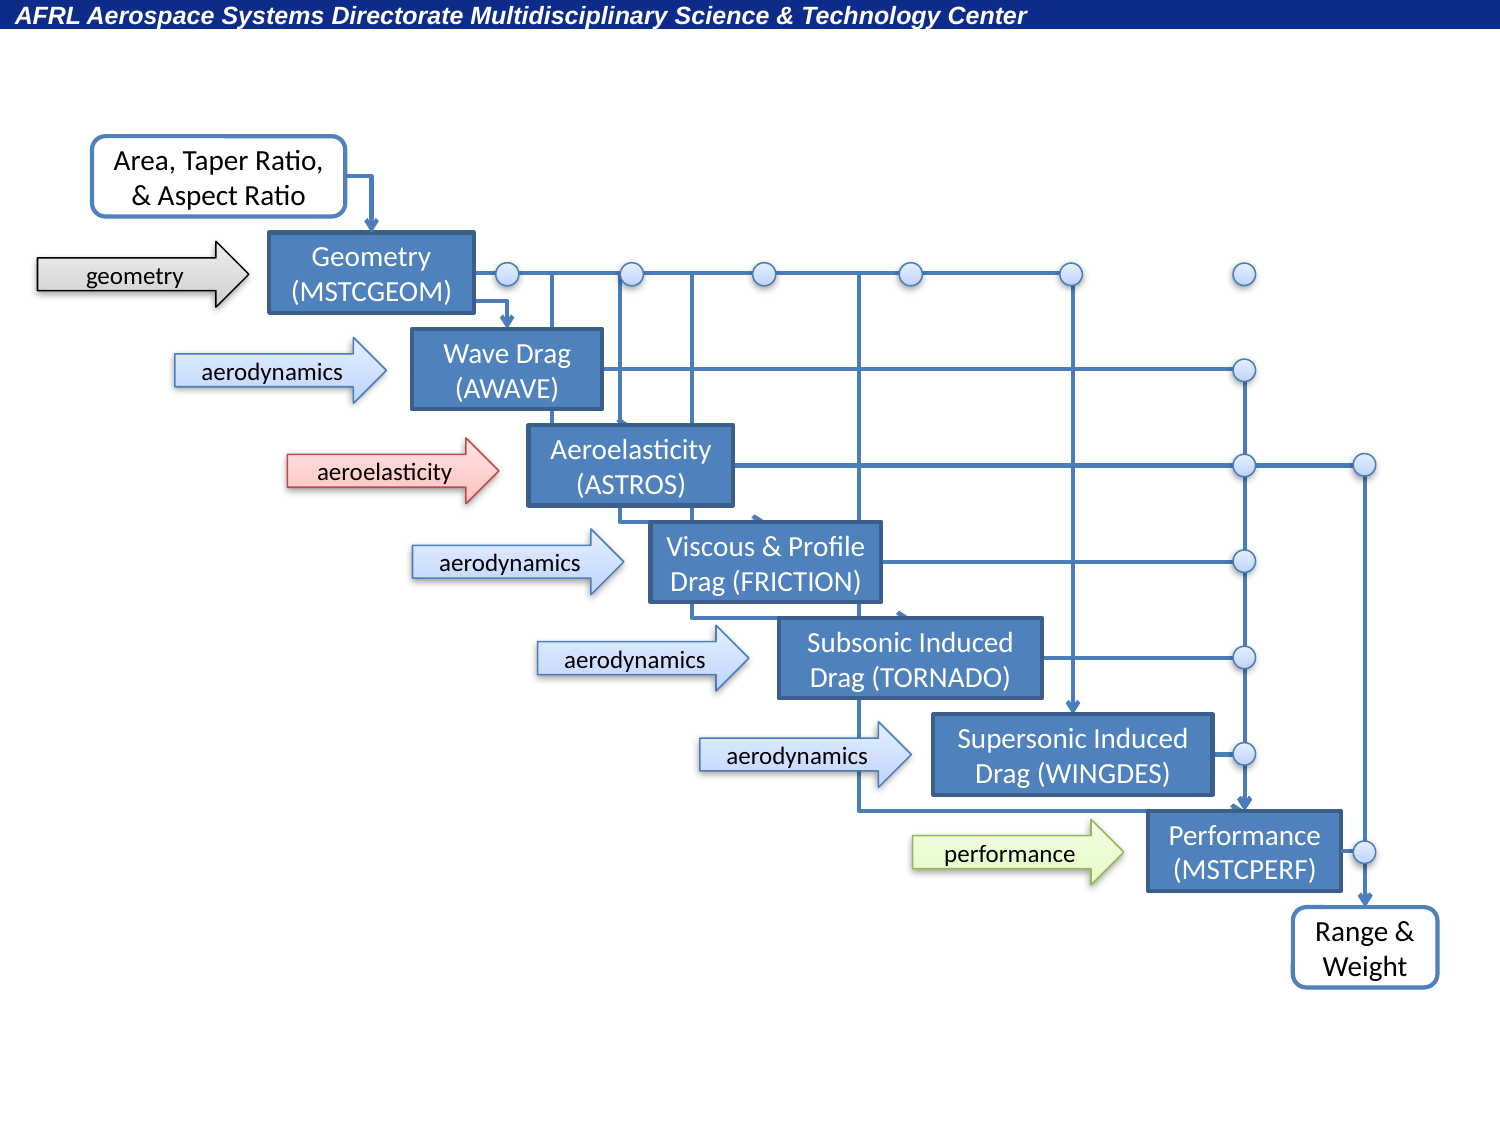

Area, Taper Ratio,
& Aspect Ratio
Geometry
(MSTCGEOM)
geometry

Wave Drag
(AWAVE)
aerodynamics
aerodynamics
aerodynamics
aerodynamics

Aeroelasticity (ASTROS)
aeroelasticity

Viscous & Profile Drag (FRICTION)
Subsonic Induced Drag (TORNADO)
Supersonic Induced Drag (WINGDES)
Performance (MSTCPERF)
performance

Range & Weight